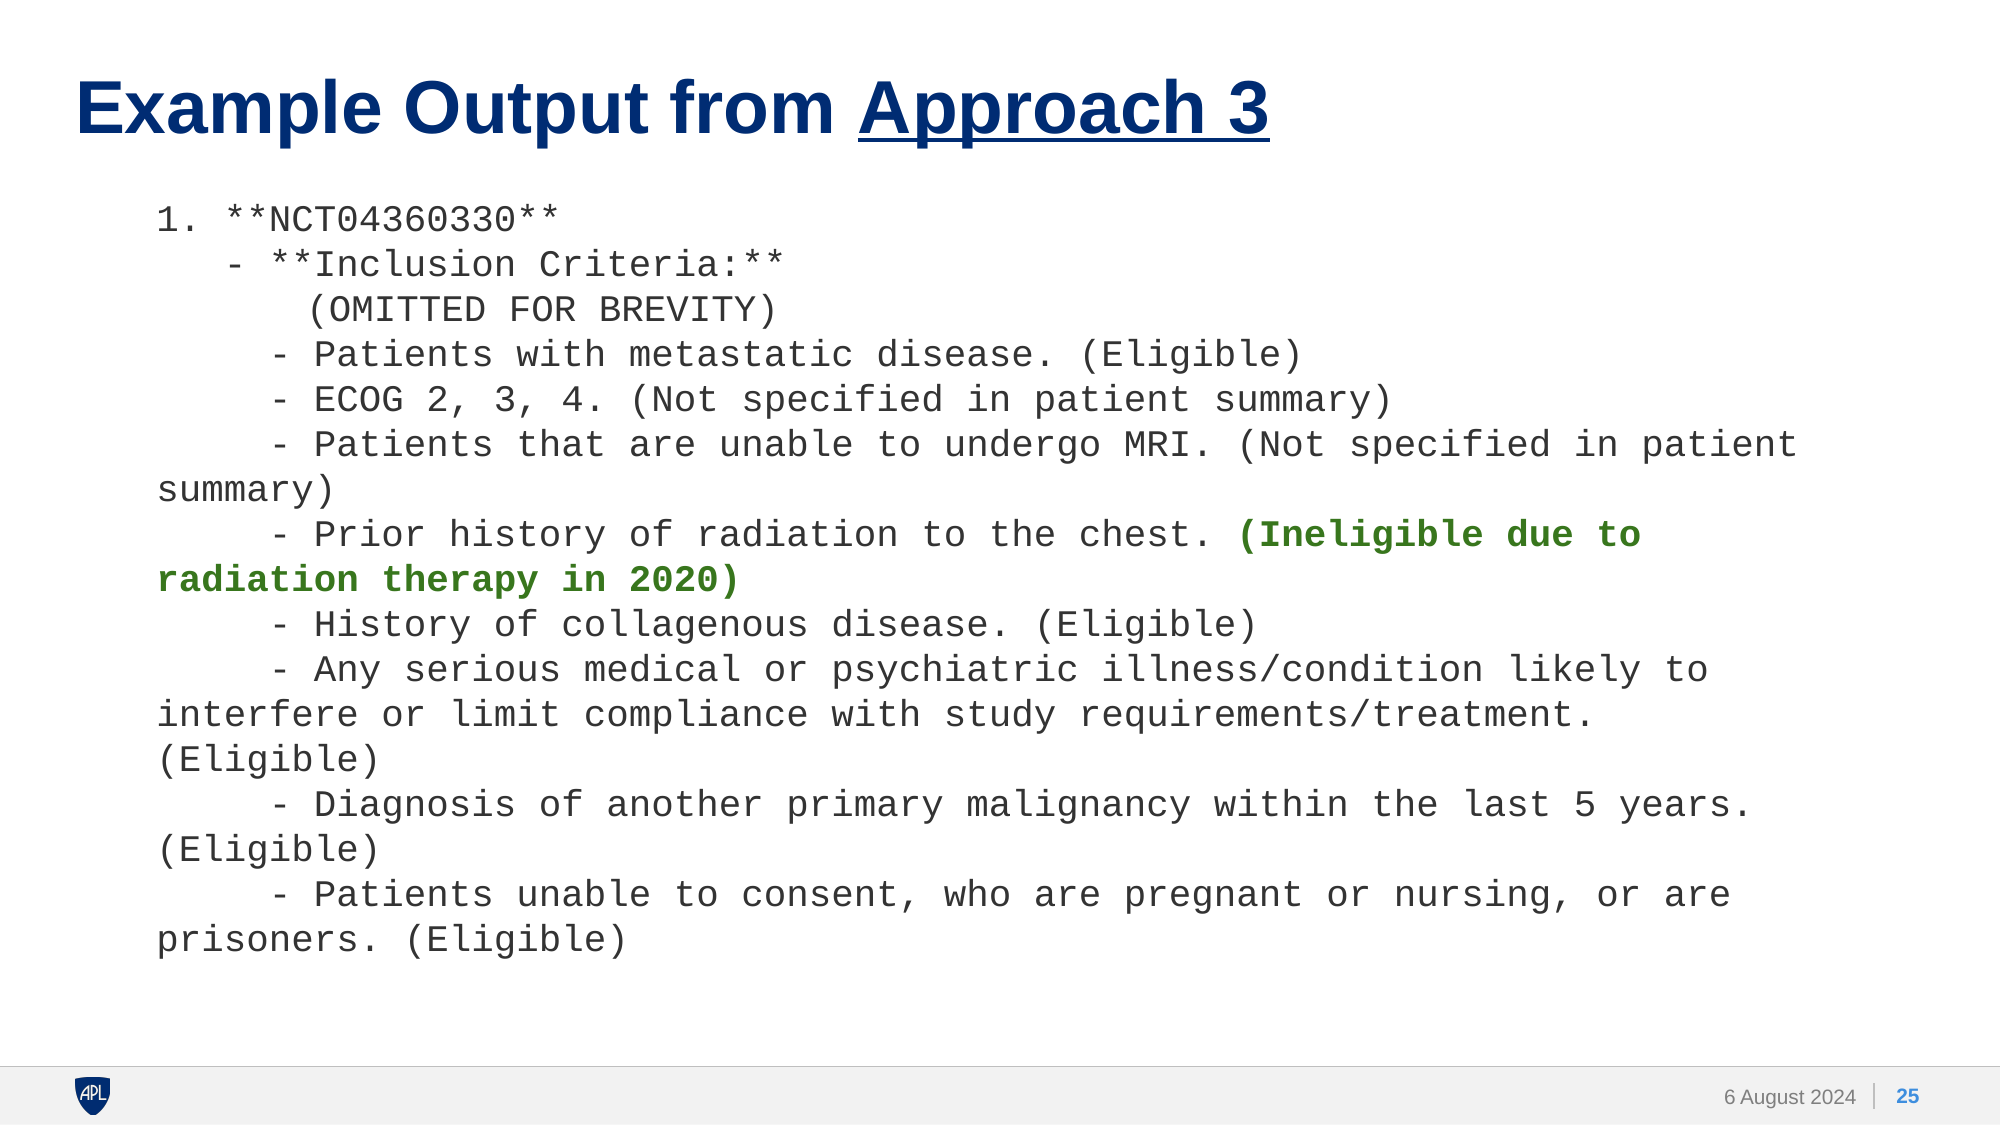

# Example Output from Approach 3
1. **NCT04360330**
   - **Inclusion Criteria:**
	(OMITTED FOR BREVITY)
     - Patients with metastatic disease. (Eligible)
     - ECOG 2, 3, 4. (Not specified in patient summary)
     - Patients that are unable to undergo MRI. (Not specified in patient summary)
     - Prior history of radiation to the chest. (Ineligible due to radiation therapy in 2020)
     - History of collagenous disease. (Eligible)
     - Any serious medical or psychiatric illness/condition likely to interfere or limit compliance with study requirements/treatment. (Eligible)
     - Diagnosis of another primary malignancy within the last 5 years. (Eligible)
     - Patients unable to consent, who are pregnant or nursing, or are prisoners. (Eligible)
25
6 August 2024